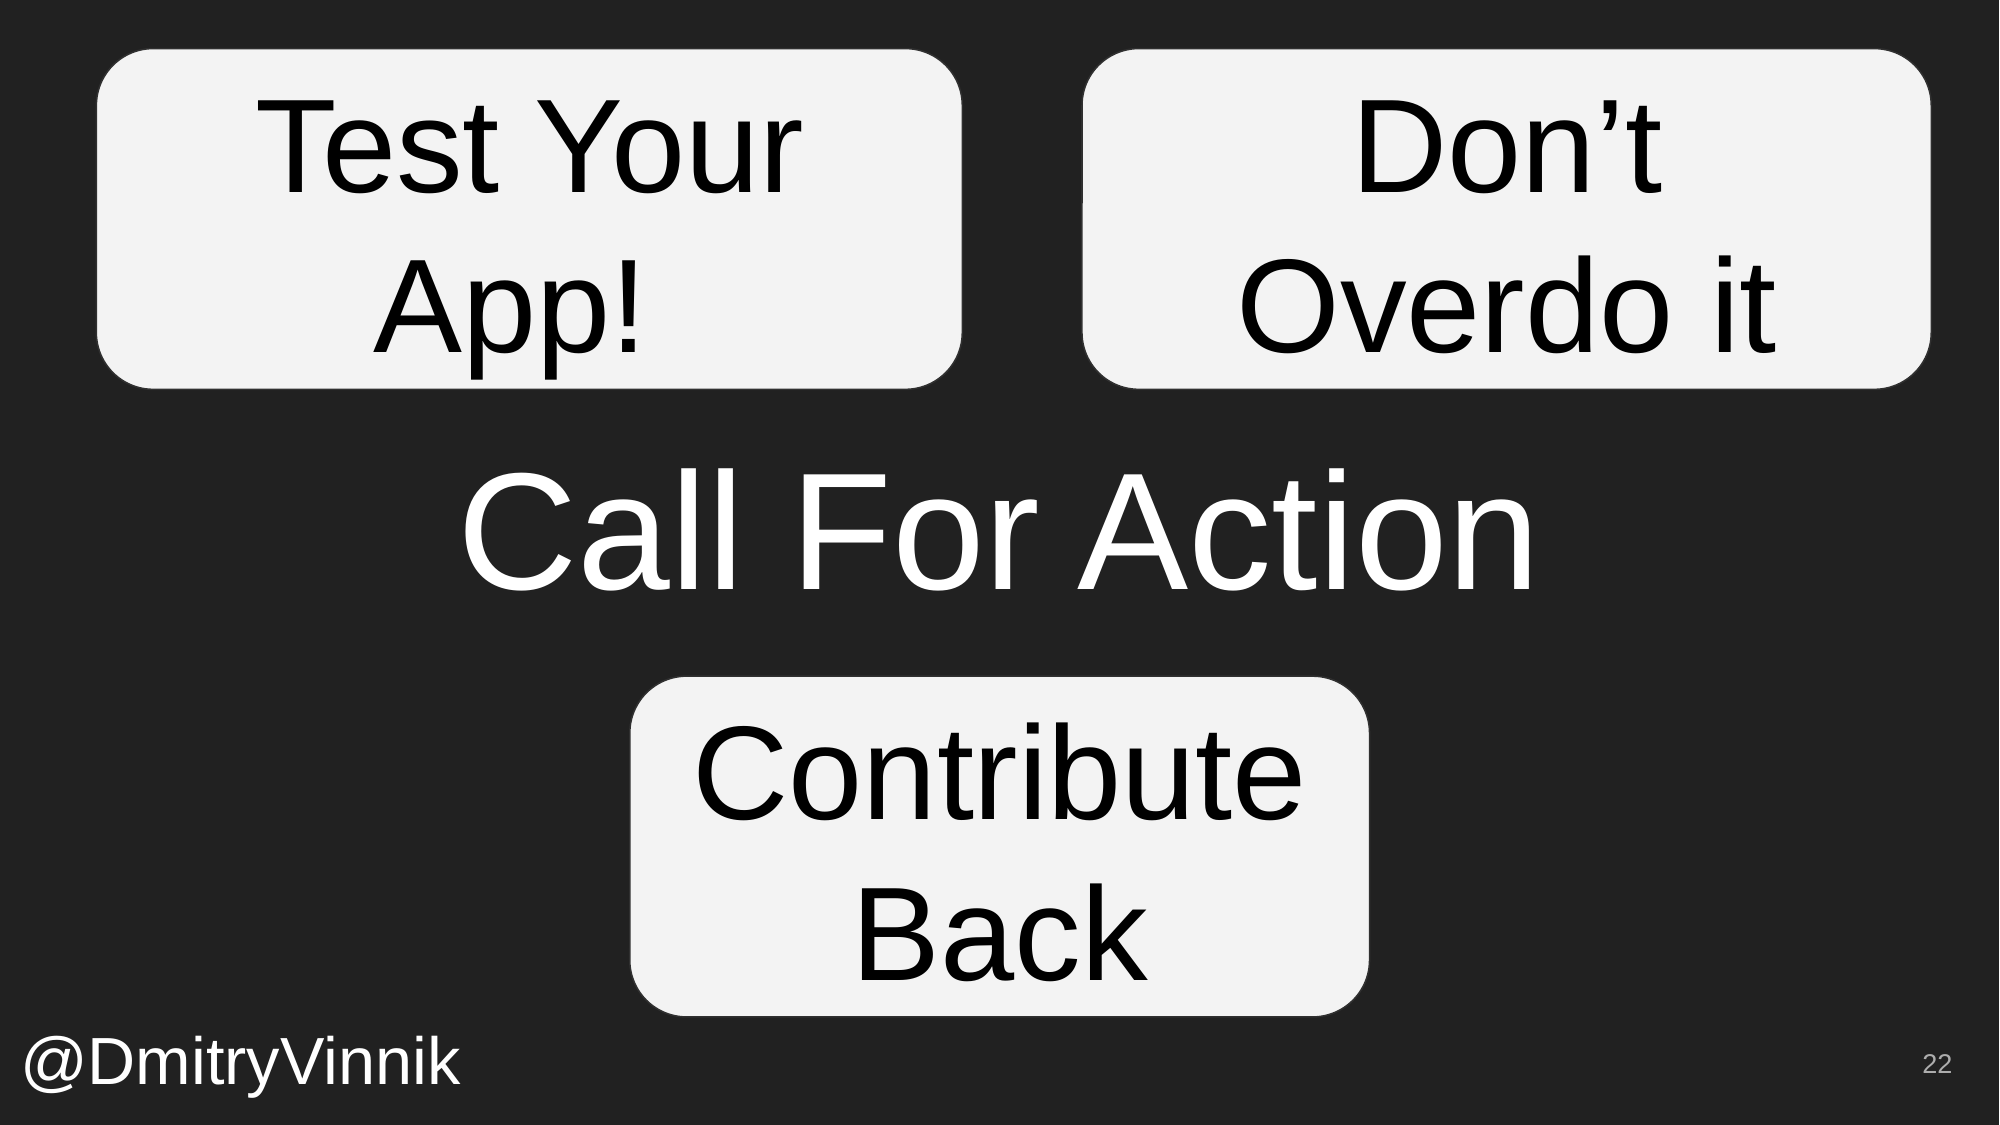

Test Your App!
Don’t Overdo it
# Call For Action
Contribute Back
@DmitryVinnik
22